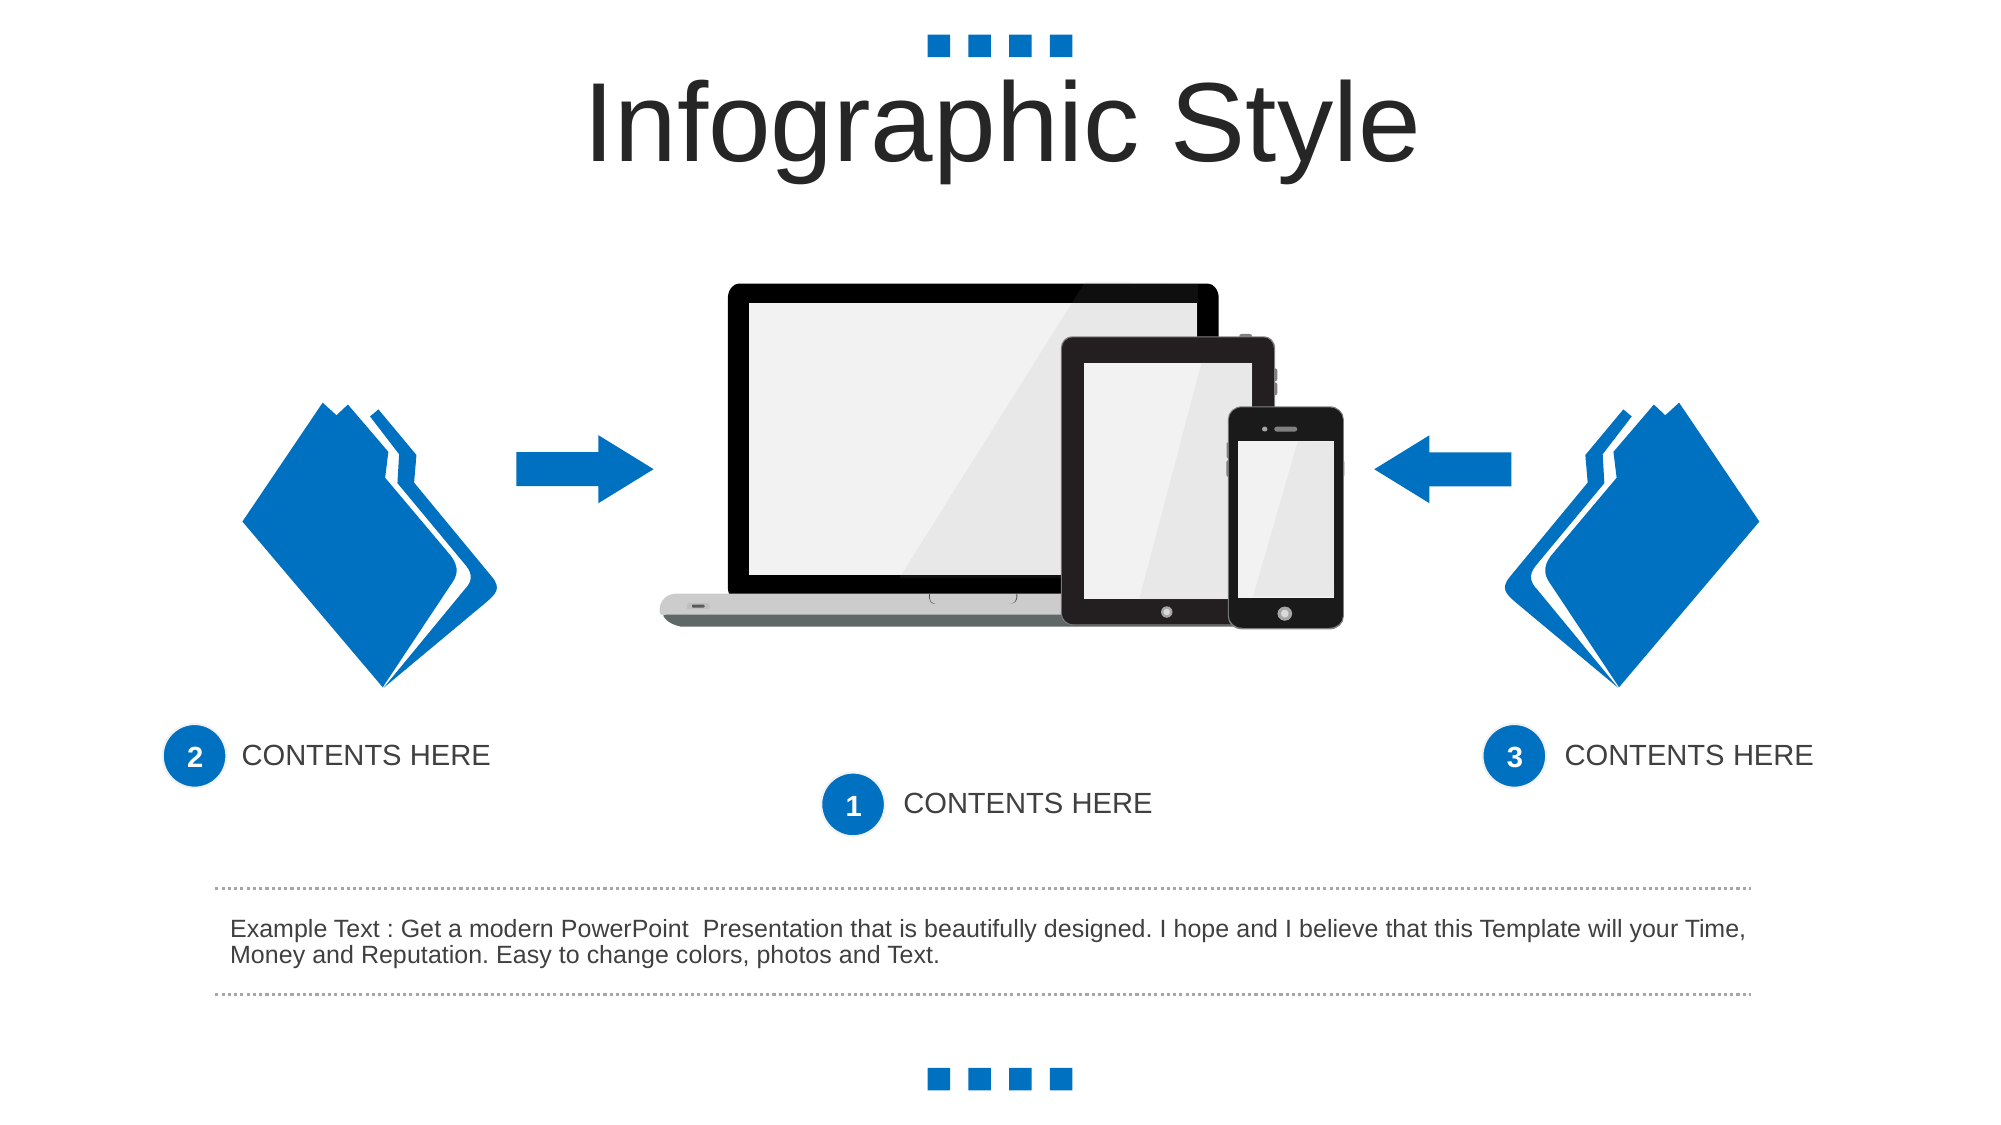

Infographic Style

2
3
CONTENTS HERE
CONTENTS HERE
1
CONTENTS HERE

Example Text : Get a modern PowerPoint  Presentation that is beautifully designed. I hope and I believe that this Template will your Time, Money and Reputation. Easy to change colors, photos and Text.